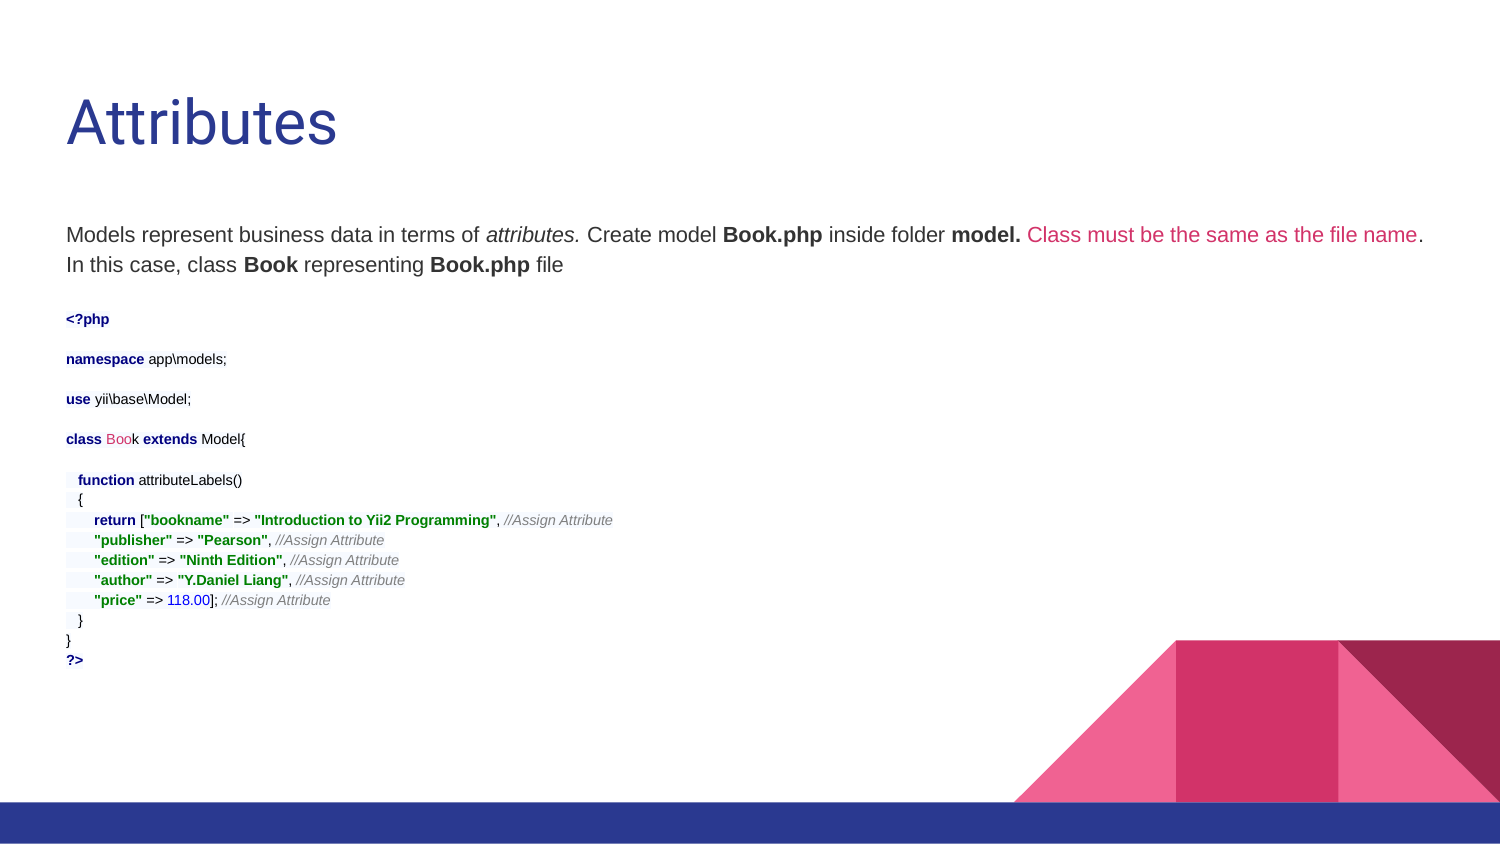

# Attributes
Models represent business data in terms of attributes. Create model Book.php inside folder model. Class must be the same as the file name. In this case, class Book representing Book.php file

<?php

namespace app\models;

use yii\base\Model;

class Book extends Model{

   function attributeLabels()
   {
       return ["bookname" => "Introduction to Yii2 Programming", //Assign Attribute
       "publisher" => "Pearson", //Assign Attribute
       "edition" => "Ninth Edition", //Assign Attribute
       "author" => "Y.Daniel Liang", //Assign Attribute
       "price" => 118.00]; //Assign Attribute
   }
}
?>